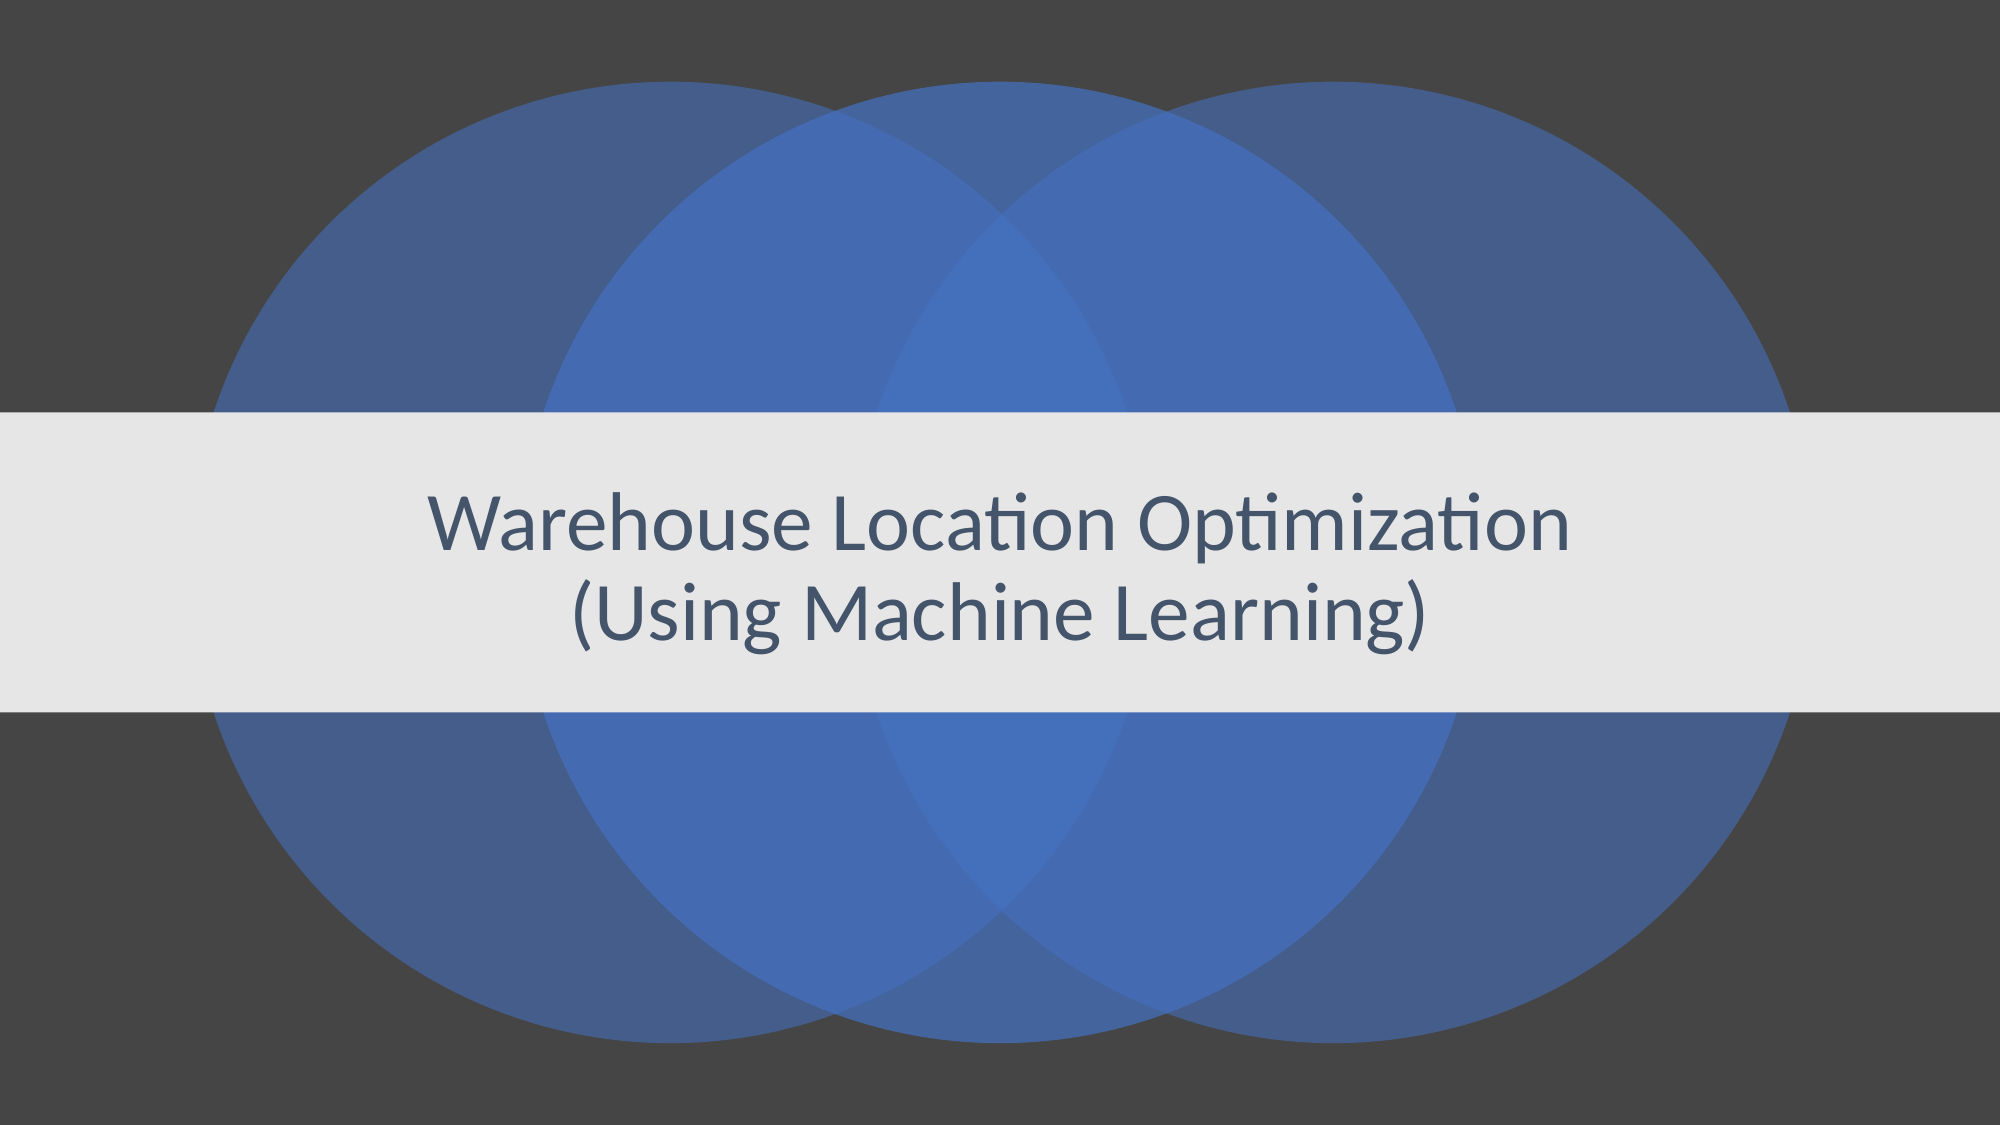

# Warehouse Location Optimization (Using Machine Learning)